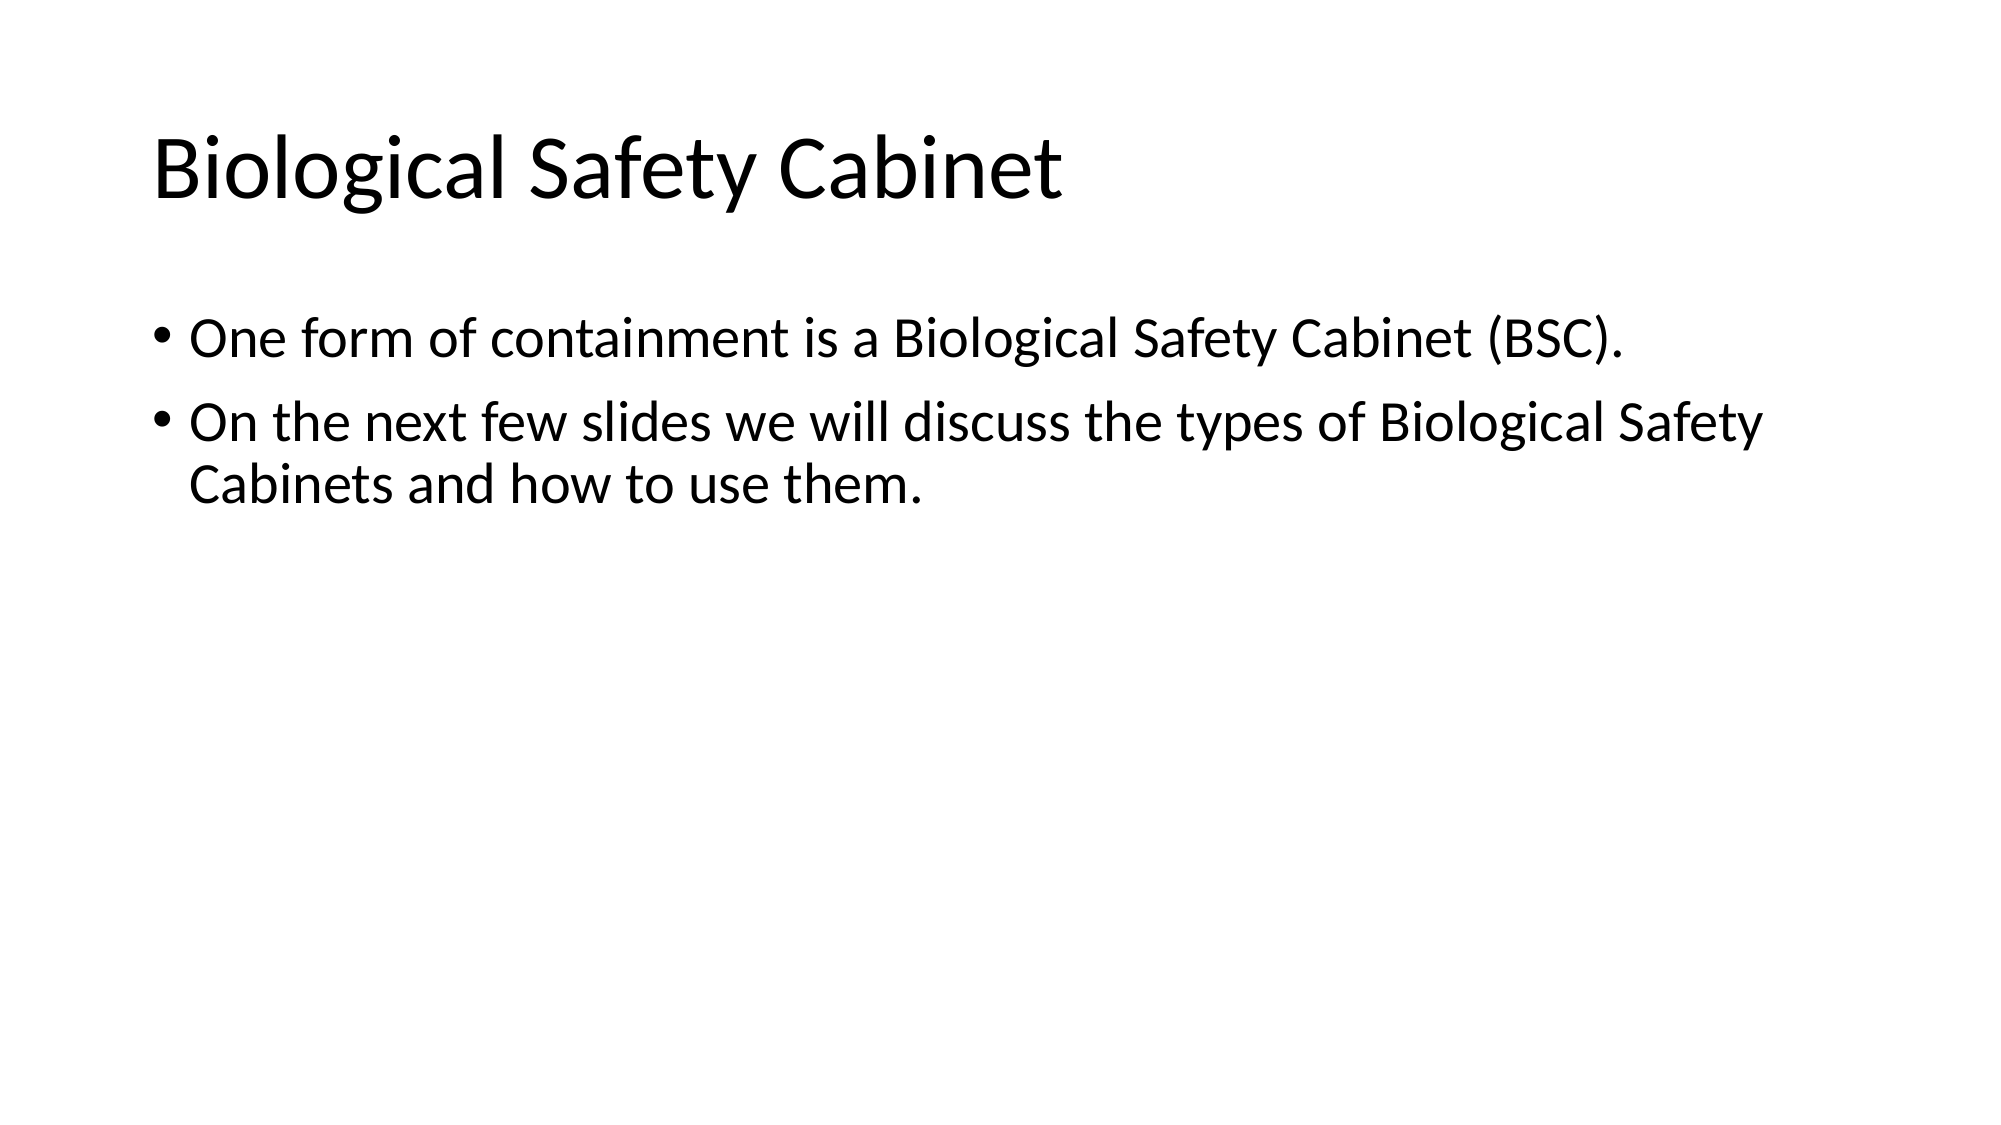

# Biological Safety Cabinet
One form of containment is a Biological Safety Cabinet (BSC).
On the next few slides we will discuss the types of Biological Safety Cabinets and how to use them.